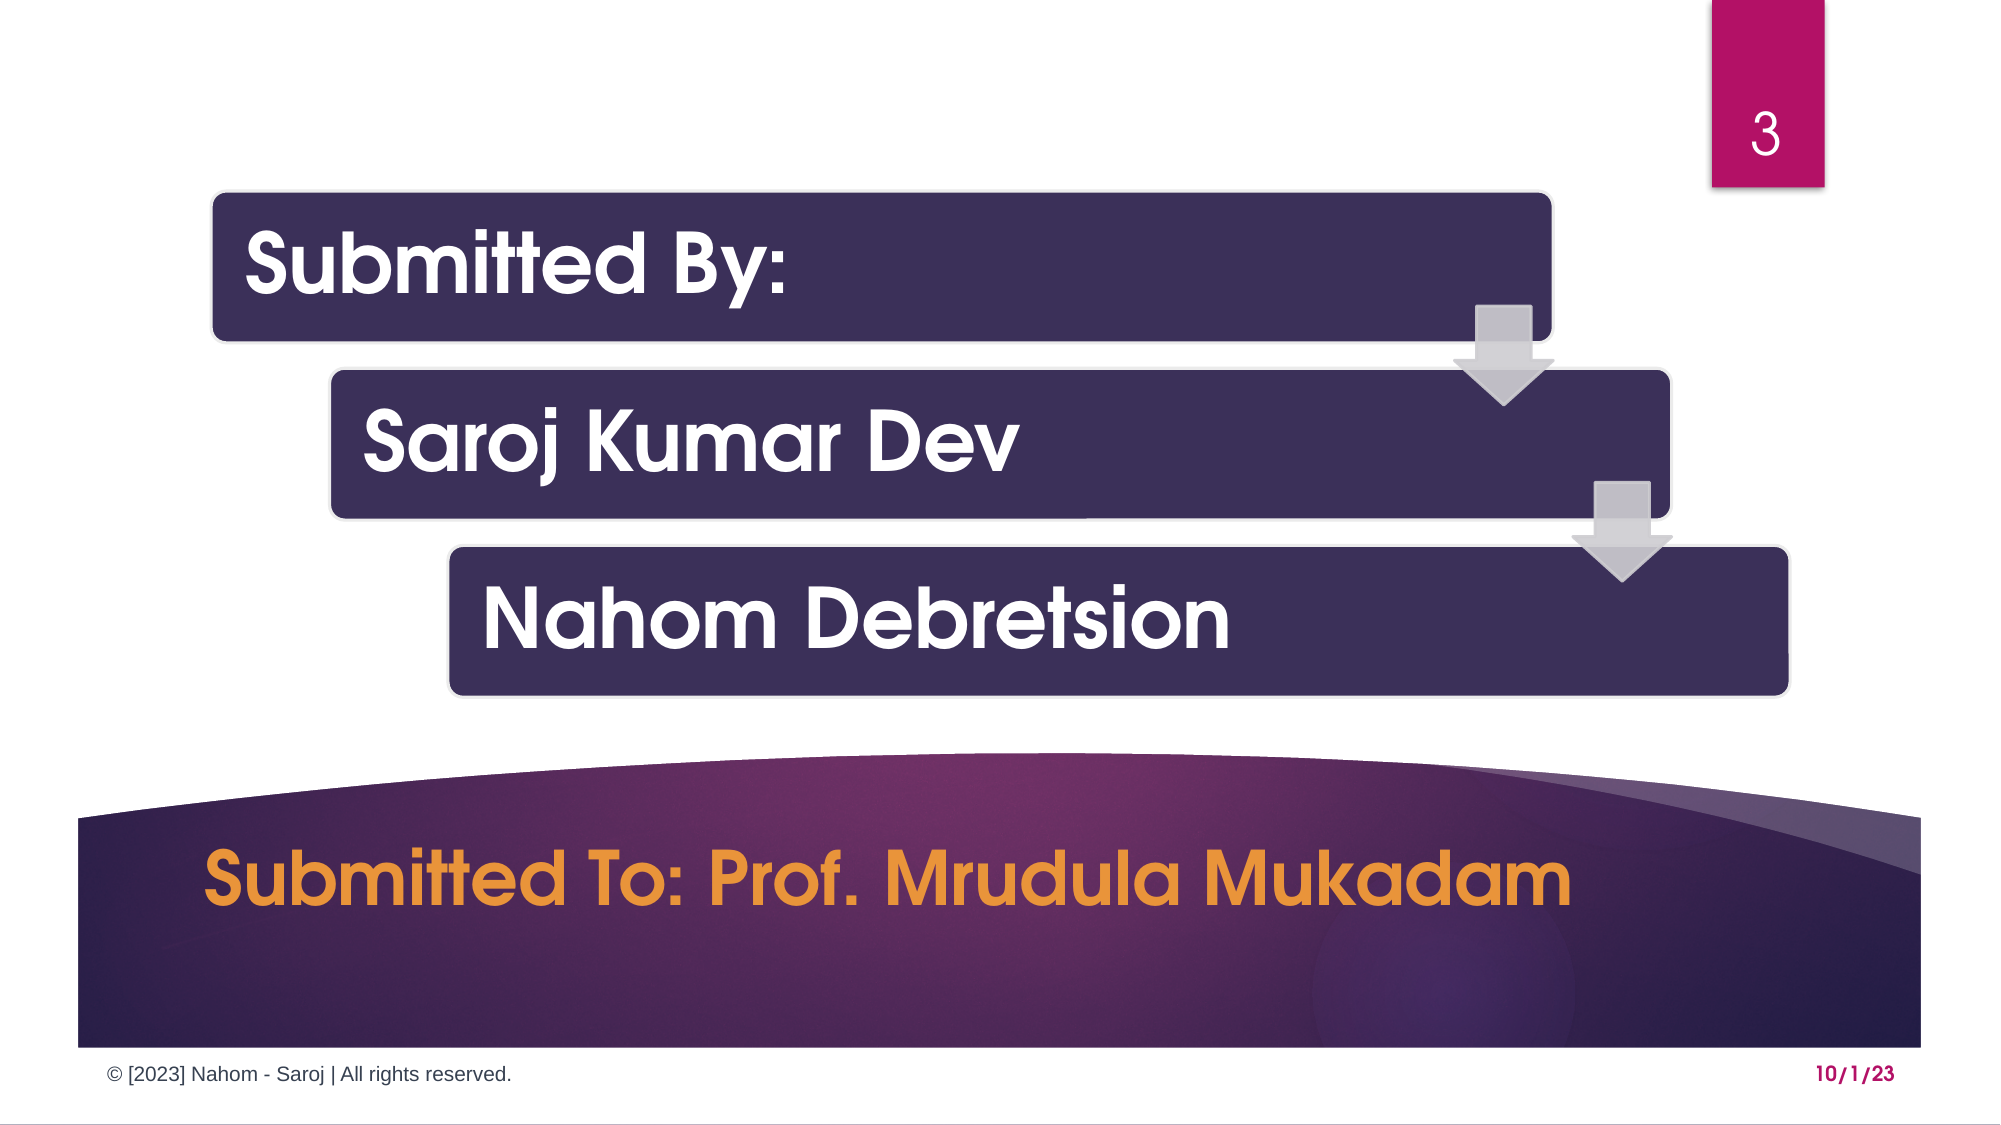

3
Submitted By:
Saroj Kumar Dev
Nahom Debretsion

# Submitted To: Prof. Mrudula Mukadam
© [2023] Nahom - Saroj | All rights reserved.
10/1/23